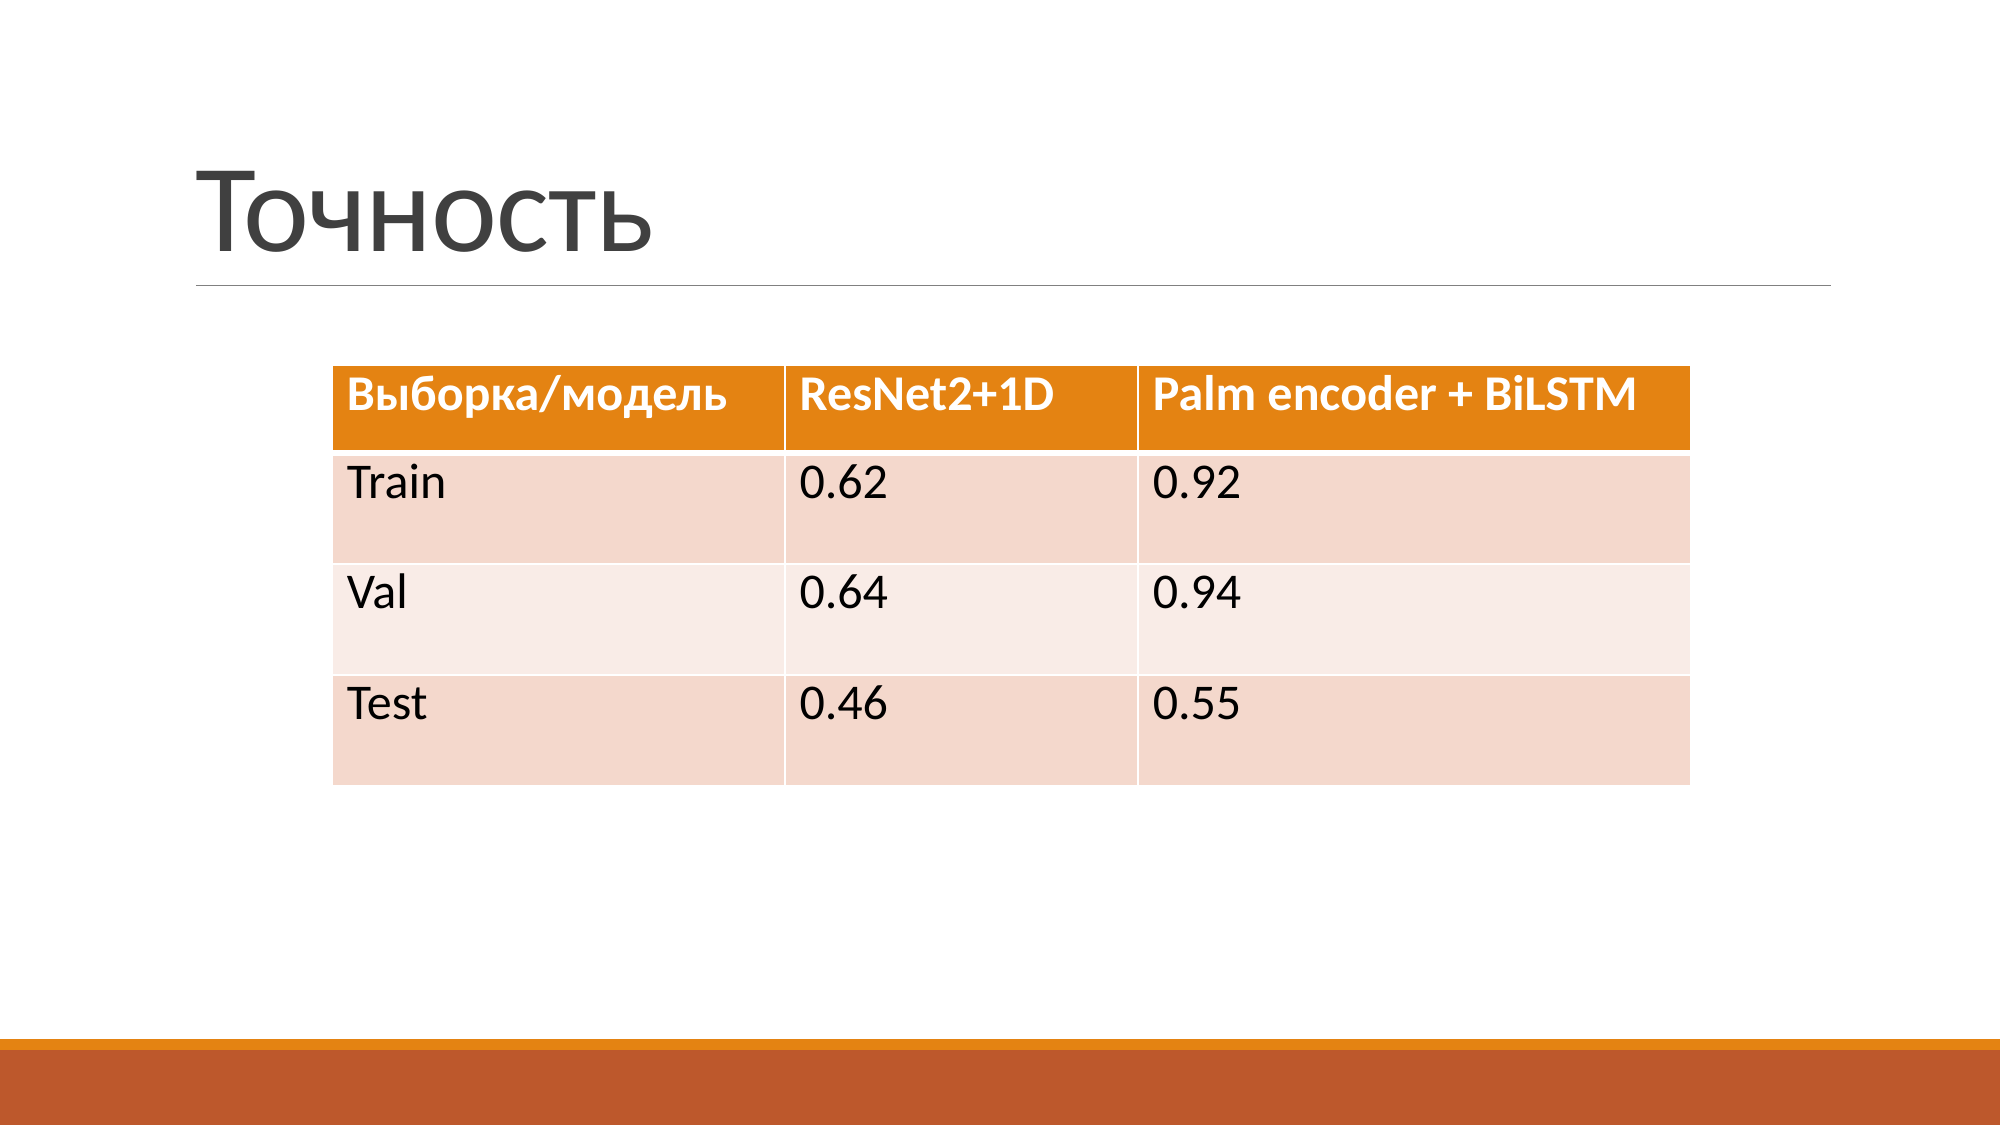

# Точность
| Выборка/модель | ResNet2+1D | Palm encoder + BiLSTM |
| --- | --- | --- |
| Train | 0.62 | 0.92 |
| Val | 0.64 | 0.94 |
| Test | 0.46 | 0.55 |